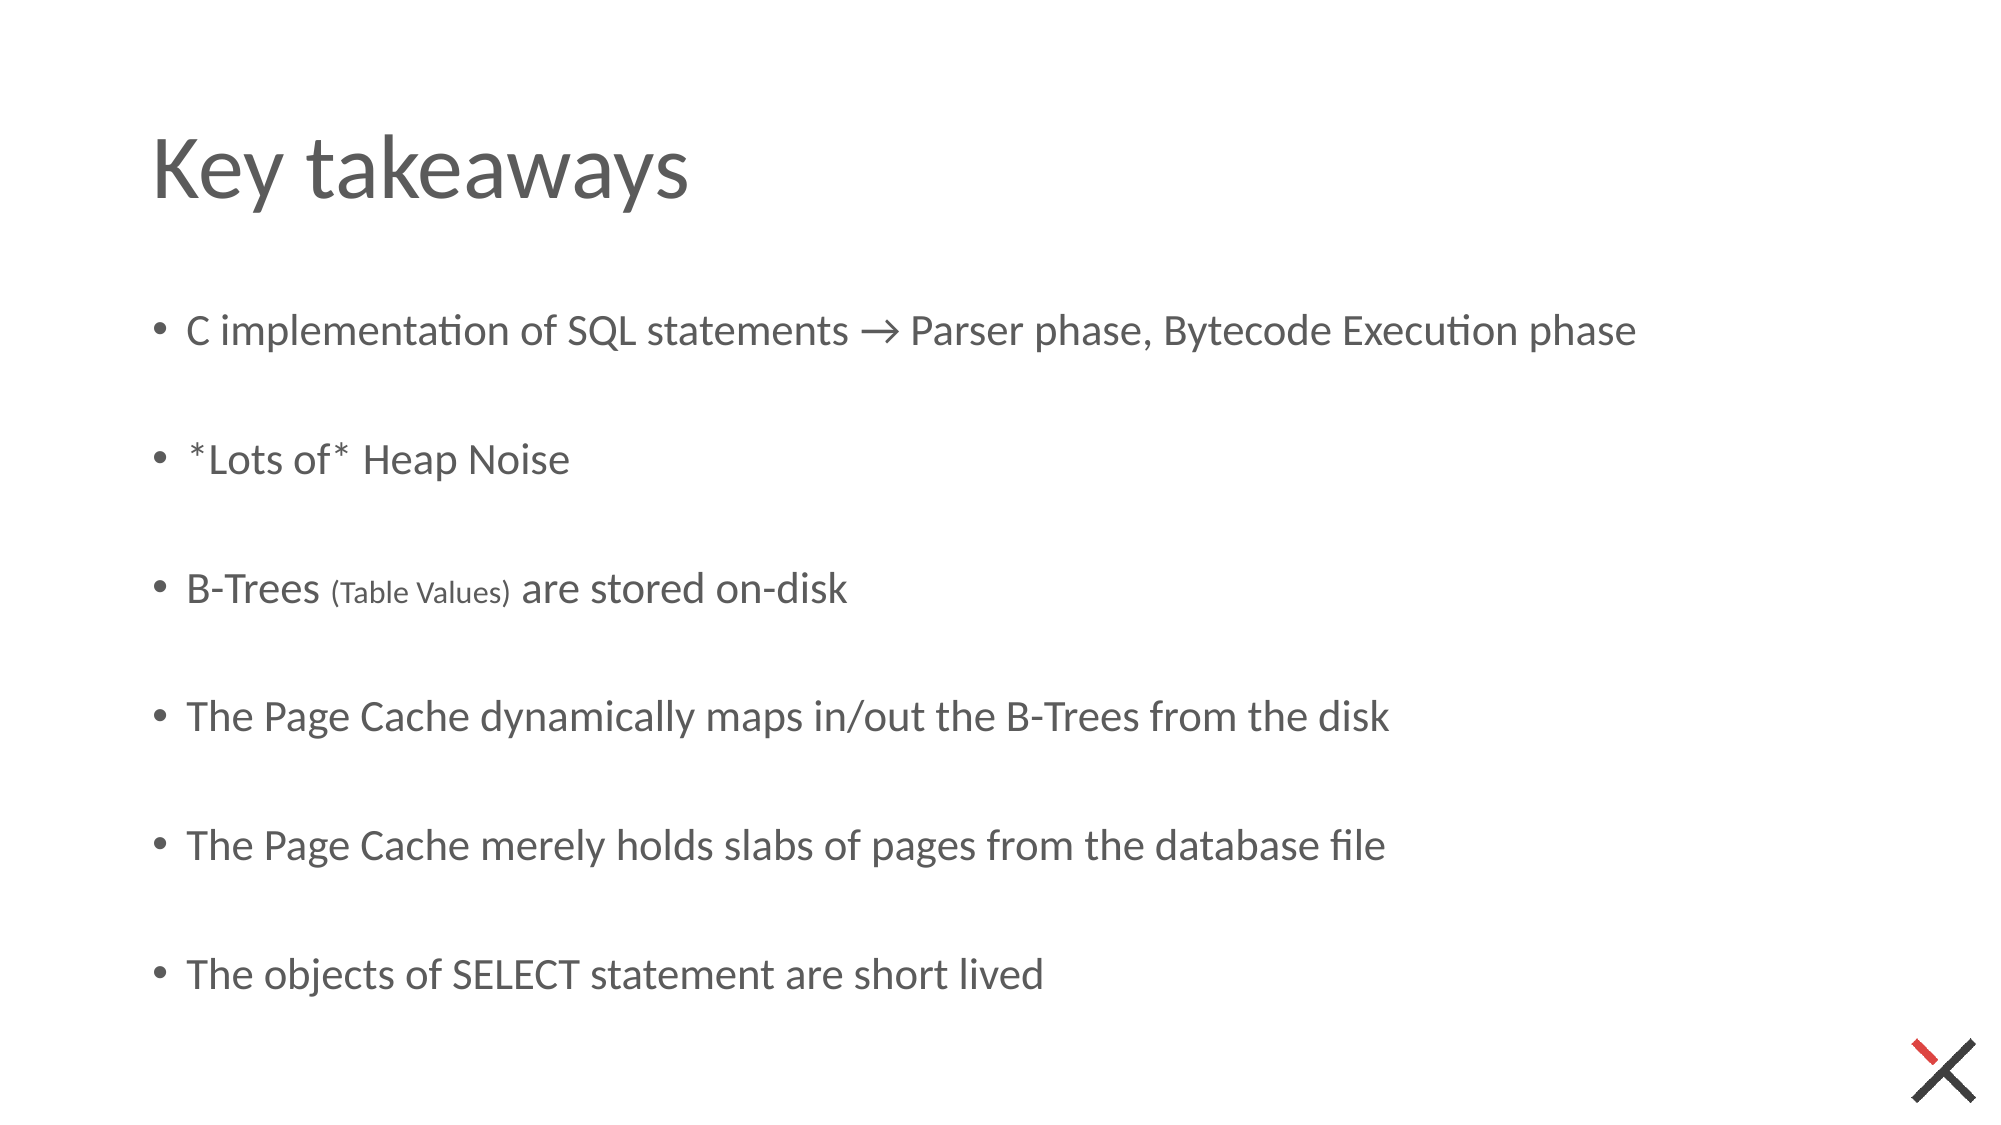

# Key takeaways
C implementation of SQL statements → Parser phase, Bytecode Execution phase

*Lots of* Heap Noise

B-Trees (Table Values) are stored on-disk

The Page Cache dynamically maps in/out the B-Trees from the disk

The Page Cache merely holds slabs of pages from the database file

The objects of SELECT statement are short lived